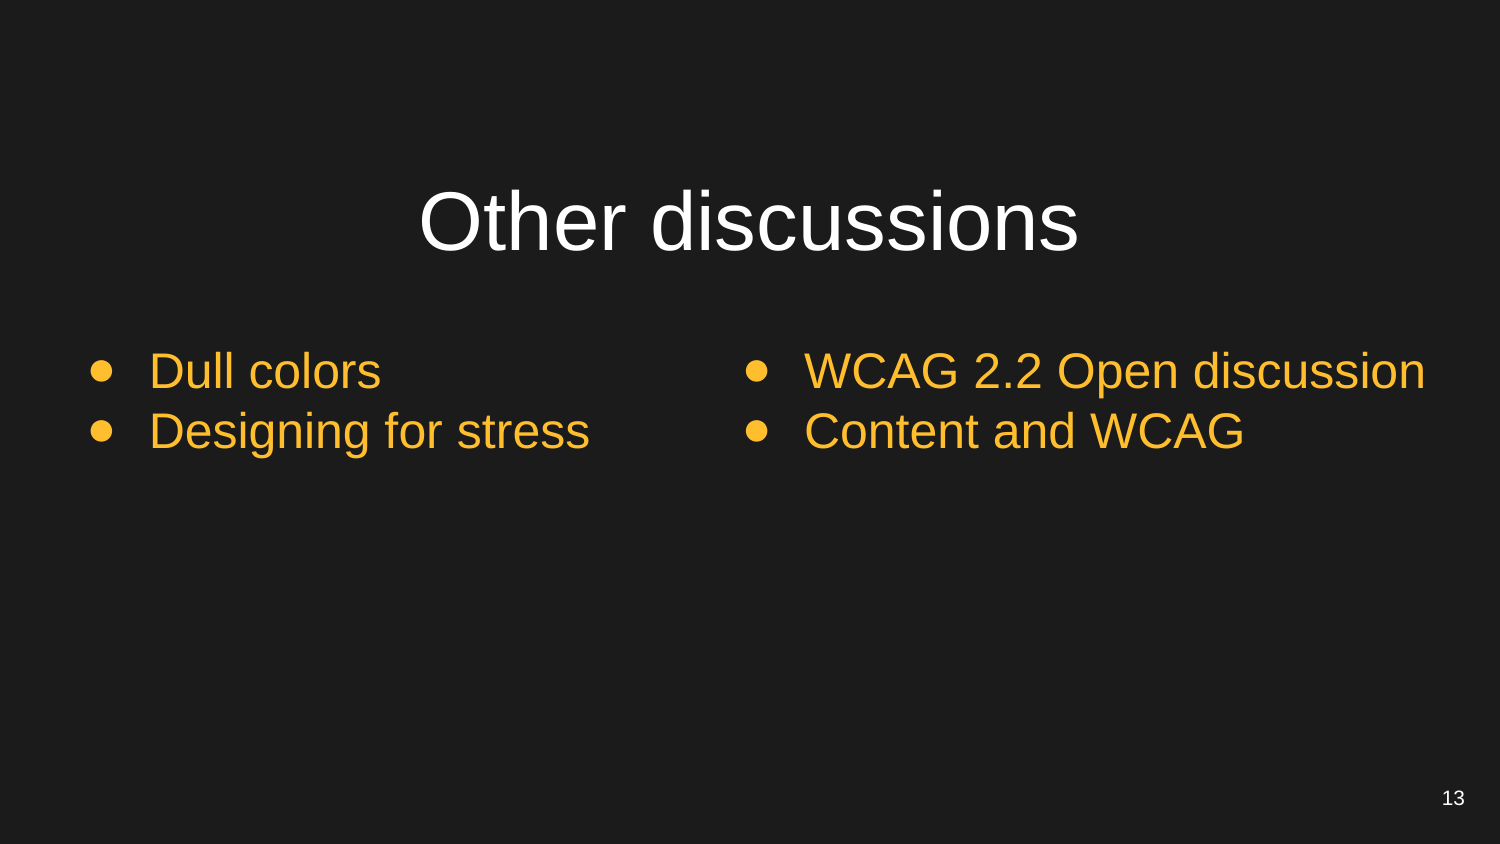

# Other discussions
Dull colors
Designing for stress
WCAG 2.2 Open discussion
Content and WCAG
13